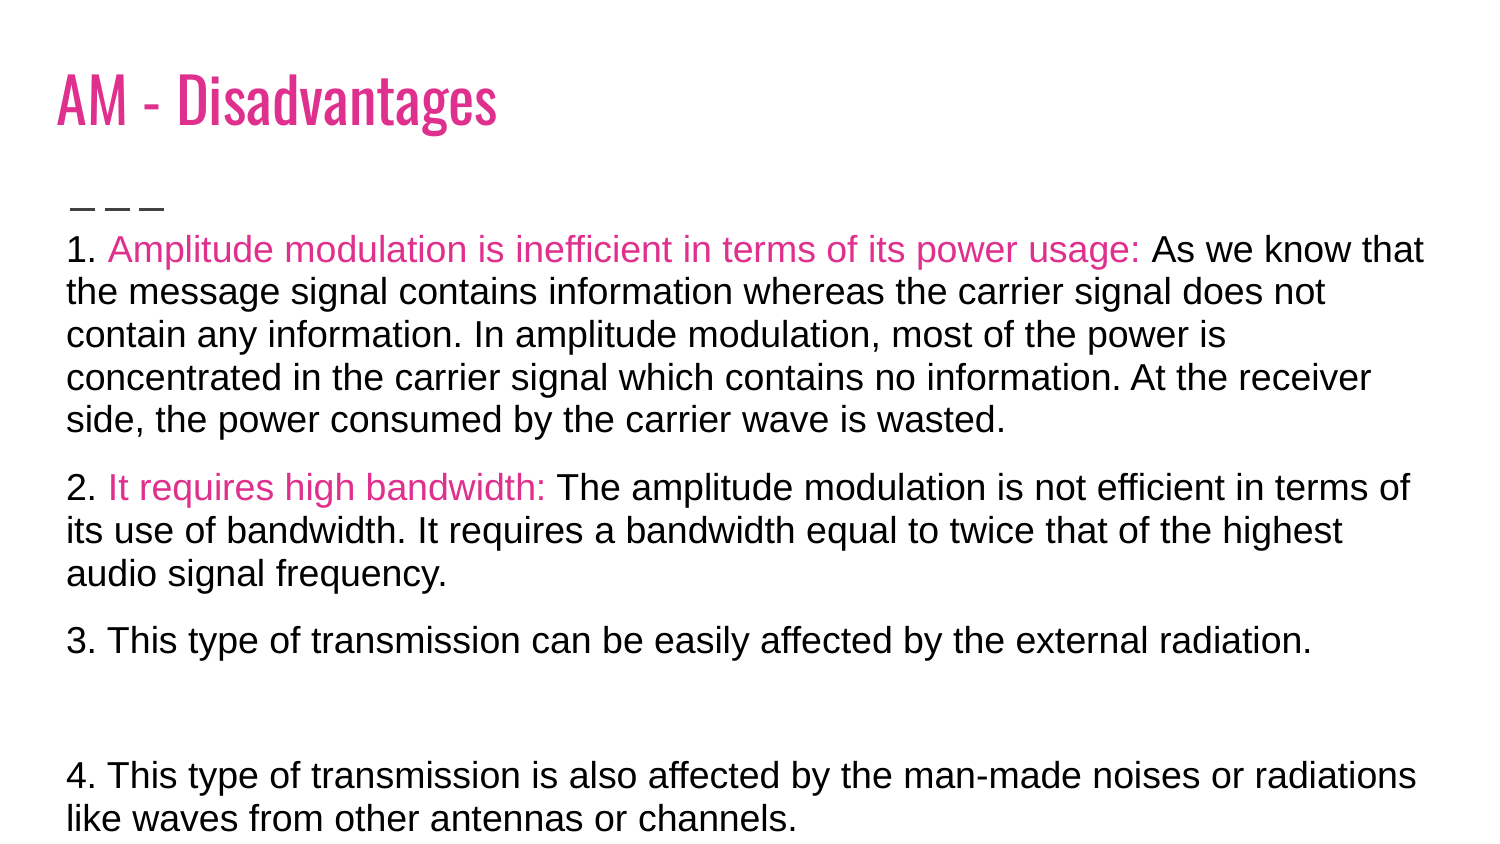

# AM - Disadvantages
1. Amplitude modulation is inefficient in terms of its power usage: As we know that the message signal contains information whereas the carrier signal does not contain any information. In amplitude modulation, most of the power is concentrated in the carrier signal which contains no information. At the receiver side, the power consumed by the carrier wave is wasted.
2. It requires high bandwidth: The amplitude modulation is not efficient in terms of its use of bandwidth. It requires a bandwidth equal to twice that of the highest audio signal frequency.
3. This type of transmission can be easily affected by the external radiation.

4. This type of transmission is also affected by the man-made noises or radiations like waves from other antennas or channels.

5. Amplitude modulation (AM) cannot be used for transmitting music as done by frequency modulation (FM).

6. Amplitude modulation cannot be used for transmission of sensitive information like in the army, where interpretation or loss or disruption during transmission is not an option.